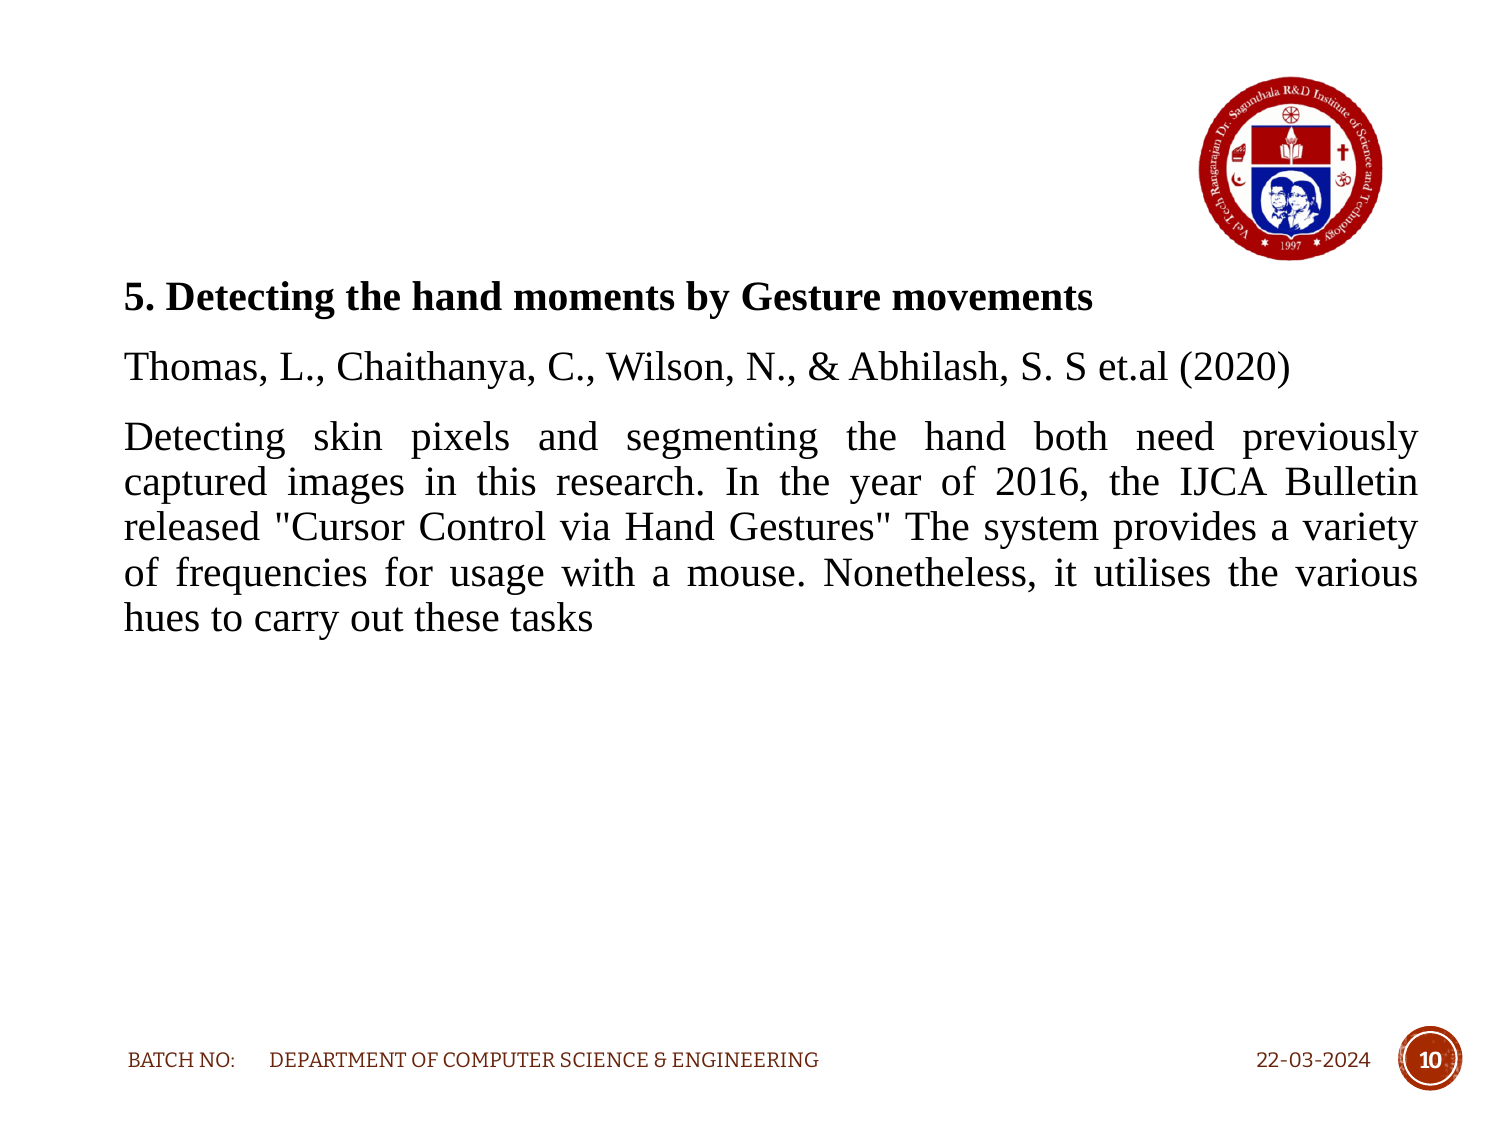

5. Detecting the hand moments by Gesture movements
Thomas, L., Chaithanya, C., Wilson, N., & Abhilash, S. S et.al (2020)
Detecting skin pixels and segmenting the hand both need previously captured images in this research. In the year of 2016, the IJCA Bulletin released "Cursor Control via Hand Gestures" The system provides a variety of frequencies for usage with a mouse. Nonetheless, it utilises the various hues to carry out these tasks
BATCH NO:        DEPARTMENT OF COMPUTER SCIENCE & ENGINEERING
22-03-2024
10